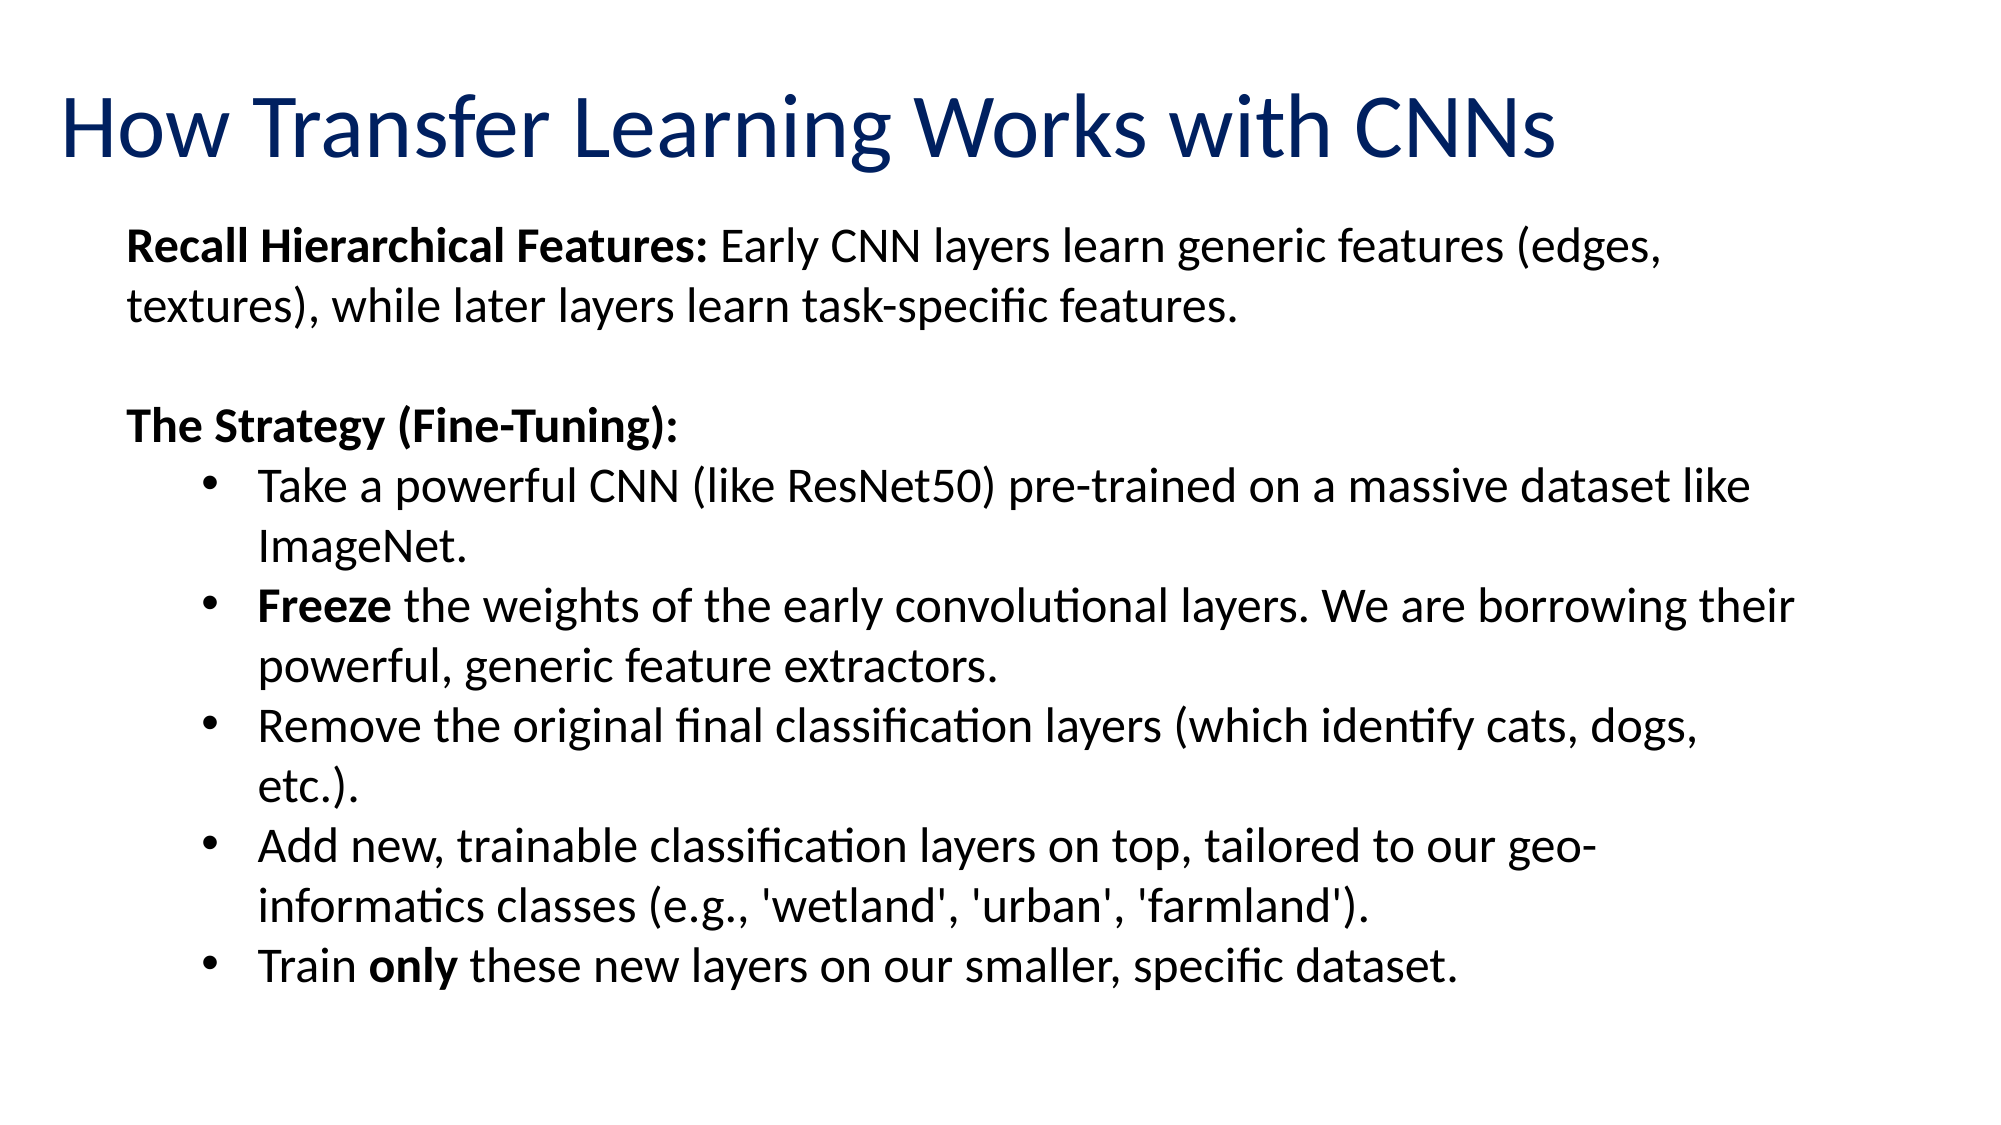

# How Transfer Learning Works with CNNs
Recall Hierarchical Features: Early CNN layers learn generic features (edges, textures), while later layers learn task-specific features.

The Strategy (Fine-Tuning):
Take a powerful CNN (like ResNet50) pre-trained on a massive dataset like ImageNet.
Freeze the weights of the early convolutional layers. We are borrowing their powerful, generic feature extractors.
Remove the original final classification layers (which identify cats, dogs, etc.).
Add new, trainable classification layers on top, tailored to our geo-informatics classes (e.g., 'wetland', 'urban', 'farmland').
Train only these new layers on our smaller, specific dataset.